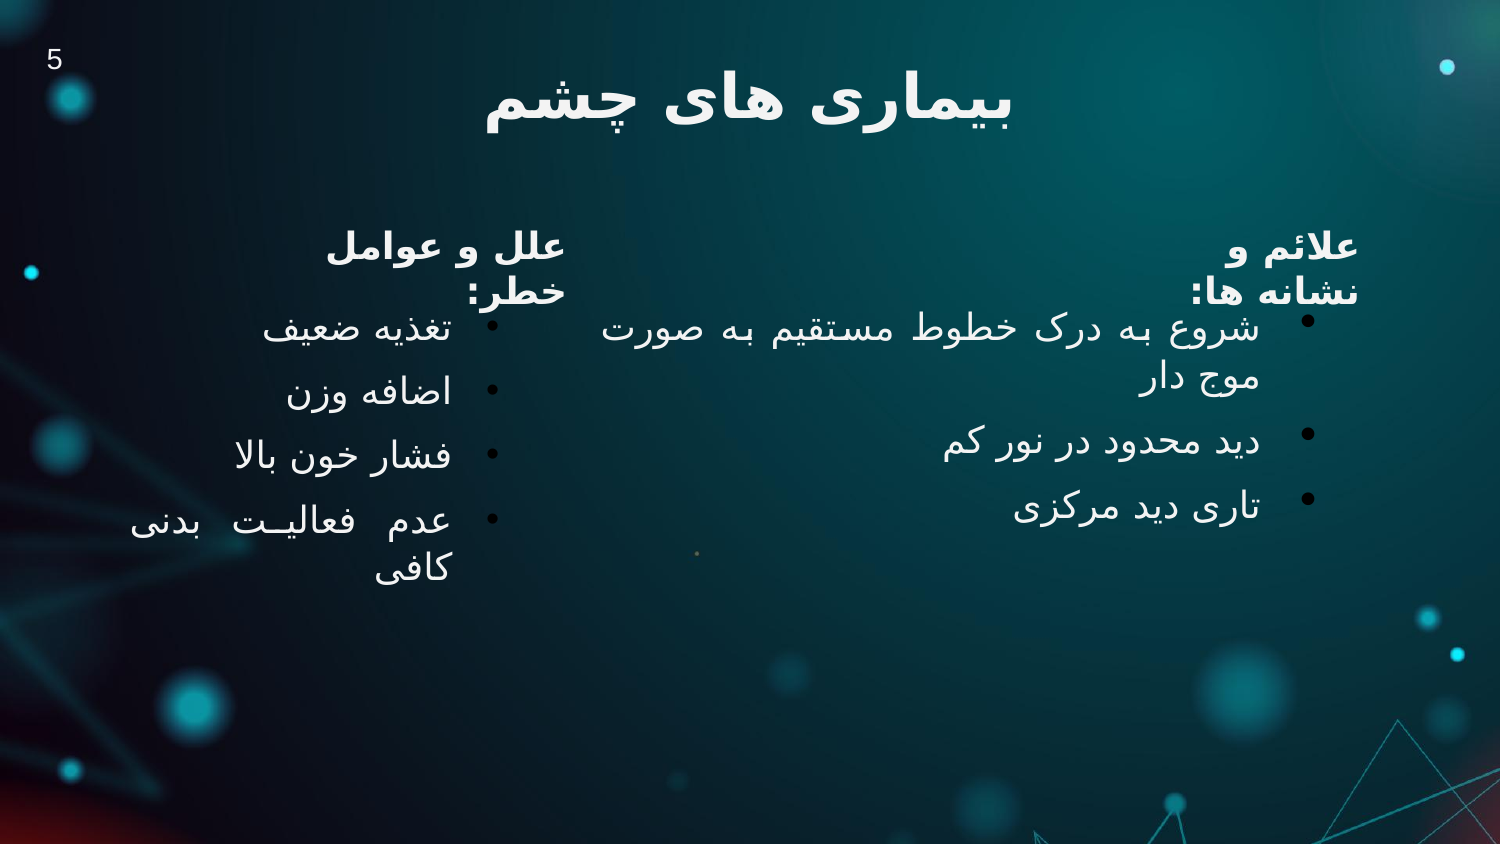

5
# بیماری های چشم
علل و عوامل خطر:
علائم و نشانه ها:

تغذیه ضعیف
اضافه وزن
فشار خون بالا
عدم فعالیت بدنی کافی
شروع به درک خطوط مستقیم به صورت موج دار
دید محدود در نور کم
تاری دید مرکزی